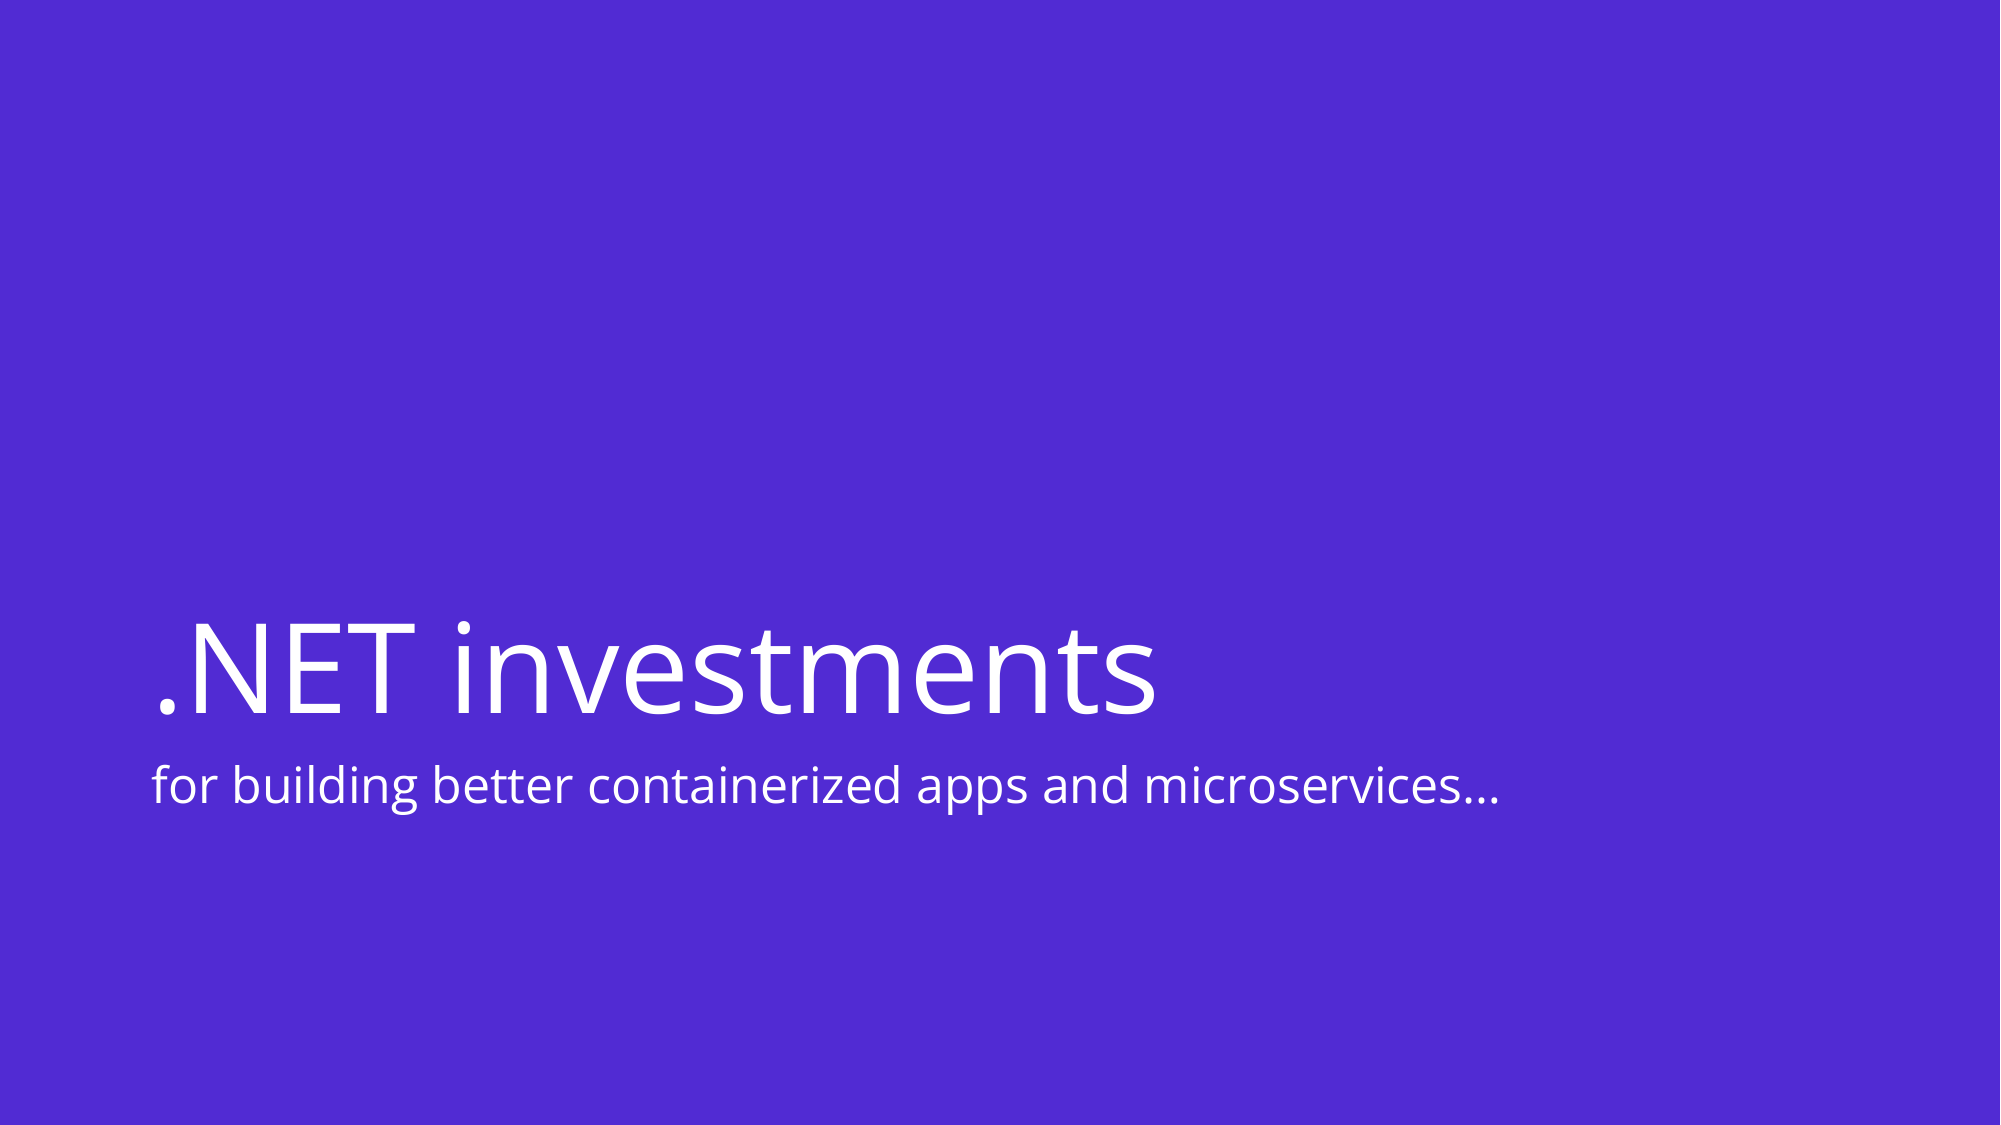

# .NET investments
for building better containerized apps and microservices…